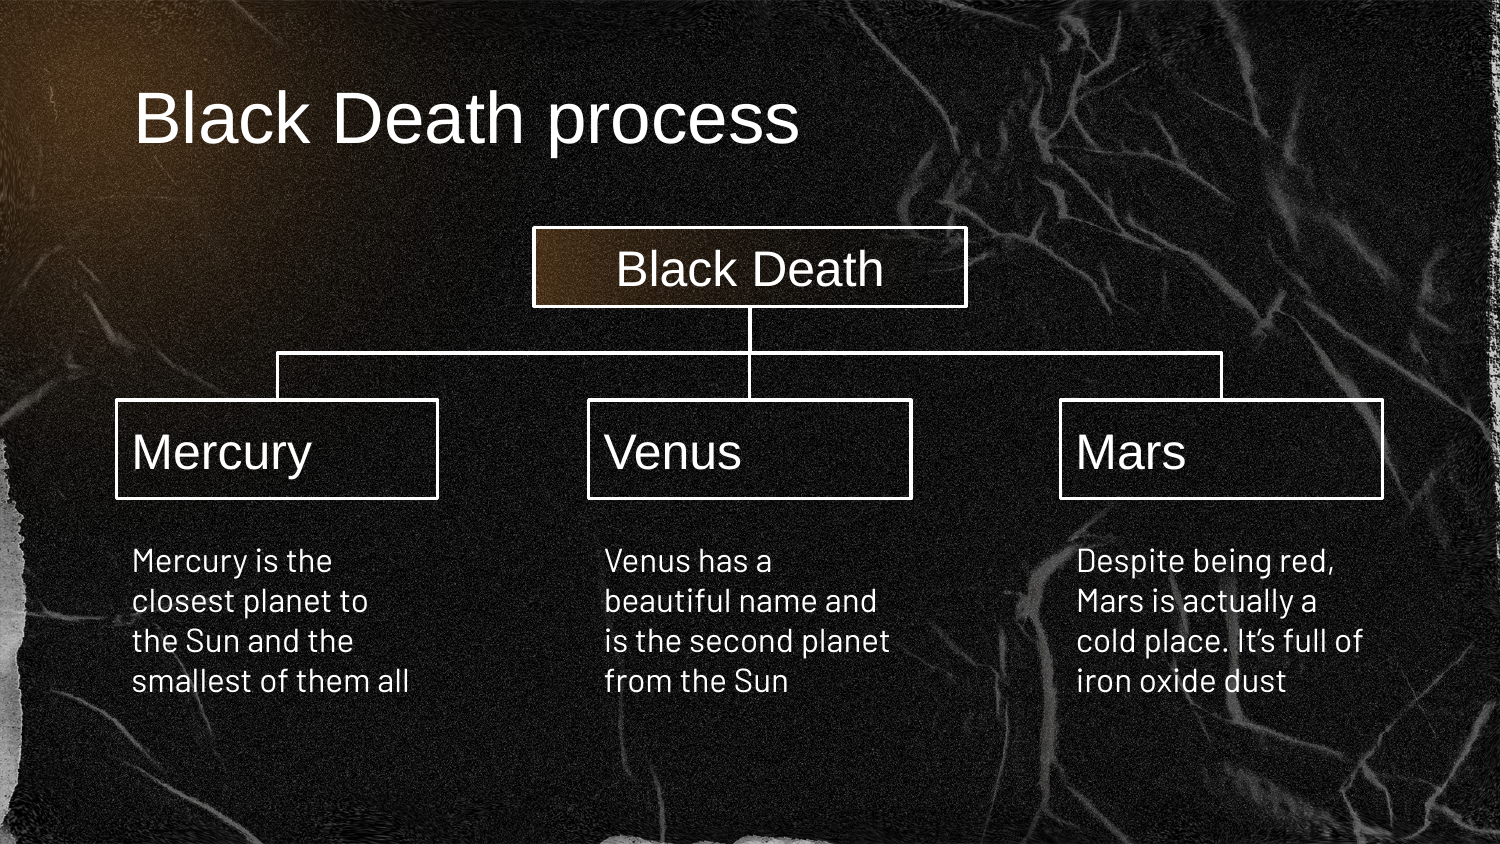

# Black Death process
Black Death
Mars
Mercury
Venus
Despite being red, Mars is actually a cold place. It’s full of iron oxide dust
Venus has a beautiful name and is the second planet from the Sun
Mercury is the closest planet to the Sun and the smallest of them all